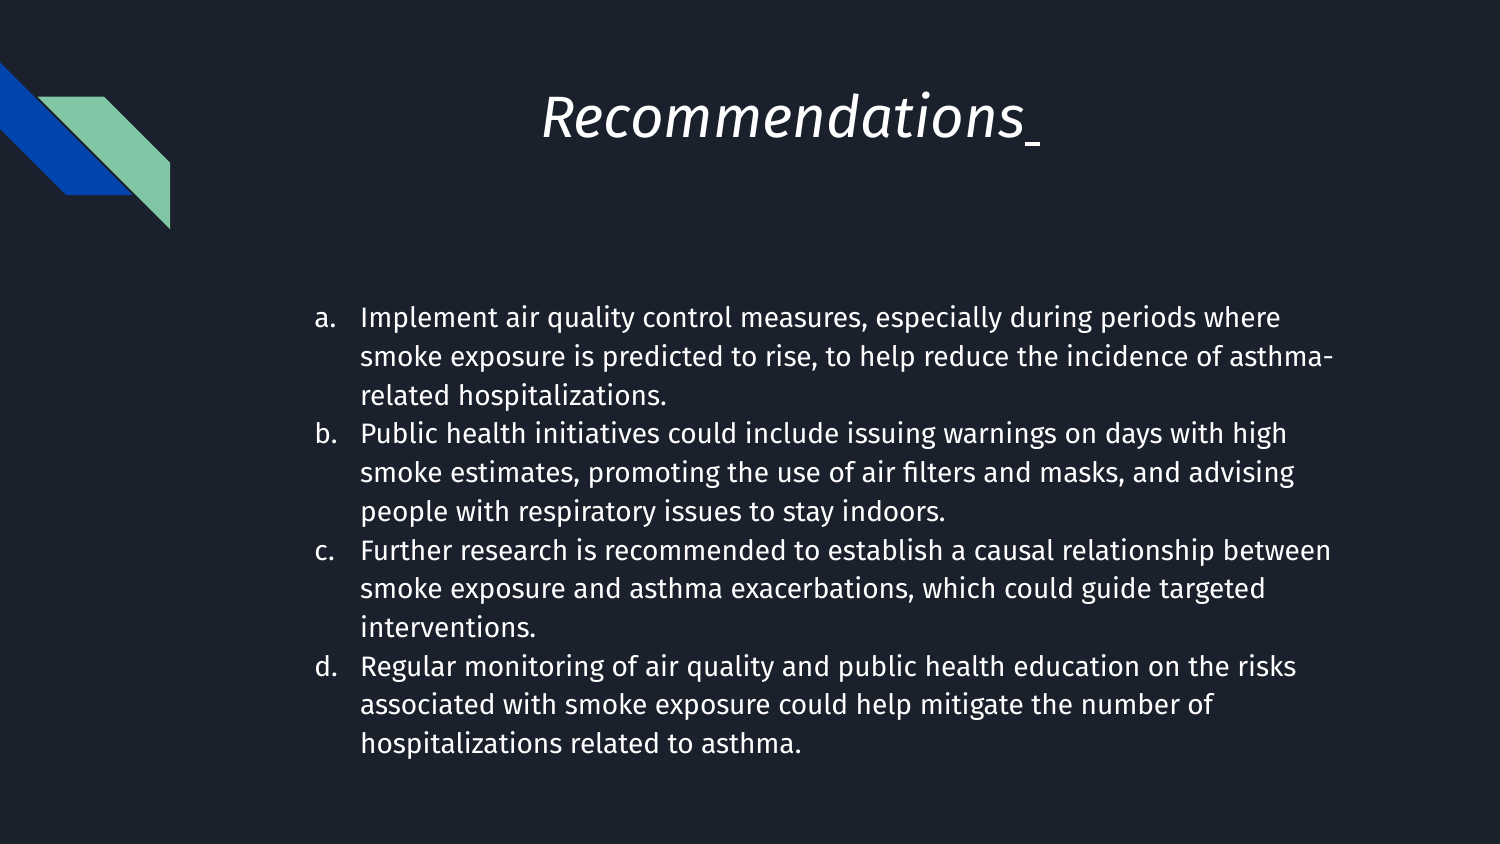

# Recommendations

Implement air quality control measures, especially during periods where smoke exposure is predicted to rise, to help reduce the incidence of asthma-related hospitalizations.
Public health initiatives could include issuing warnings on days with high smoke estimates, promoting the use of air filters and masks, and advising people with respiratory issues to stay indoors.
Further research is recommended to establish a causal relationship between smoke exposure and asthma exacerbations, which could guide targeted interventions.
Regular monitoring of air quality and public health education on the risks associated with smoke exposure could help mitigate the number of hospitalizations related to asthma.